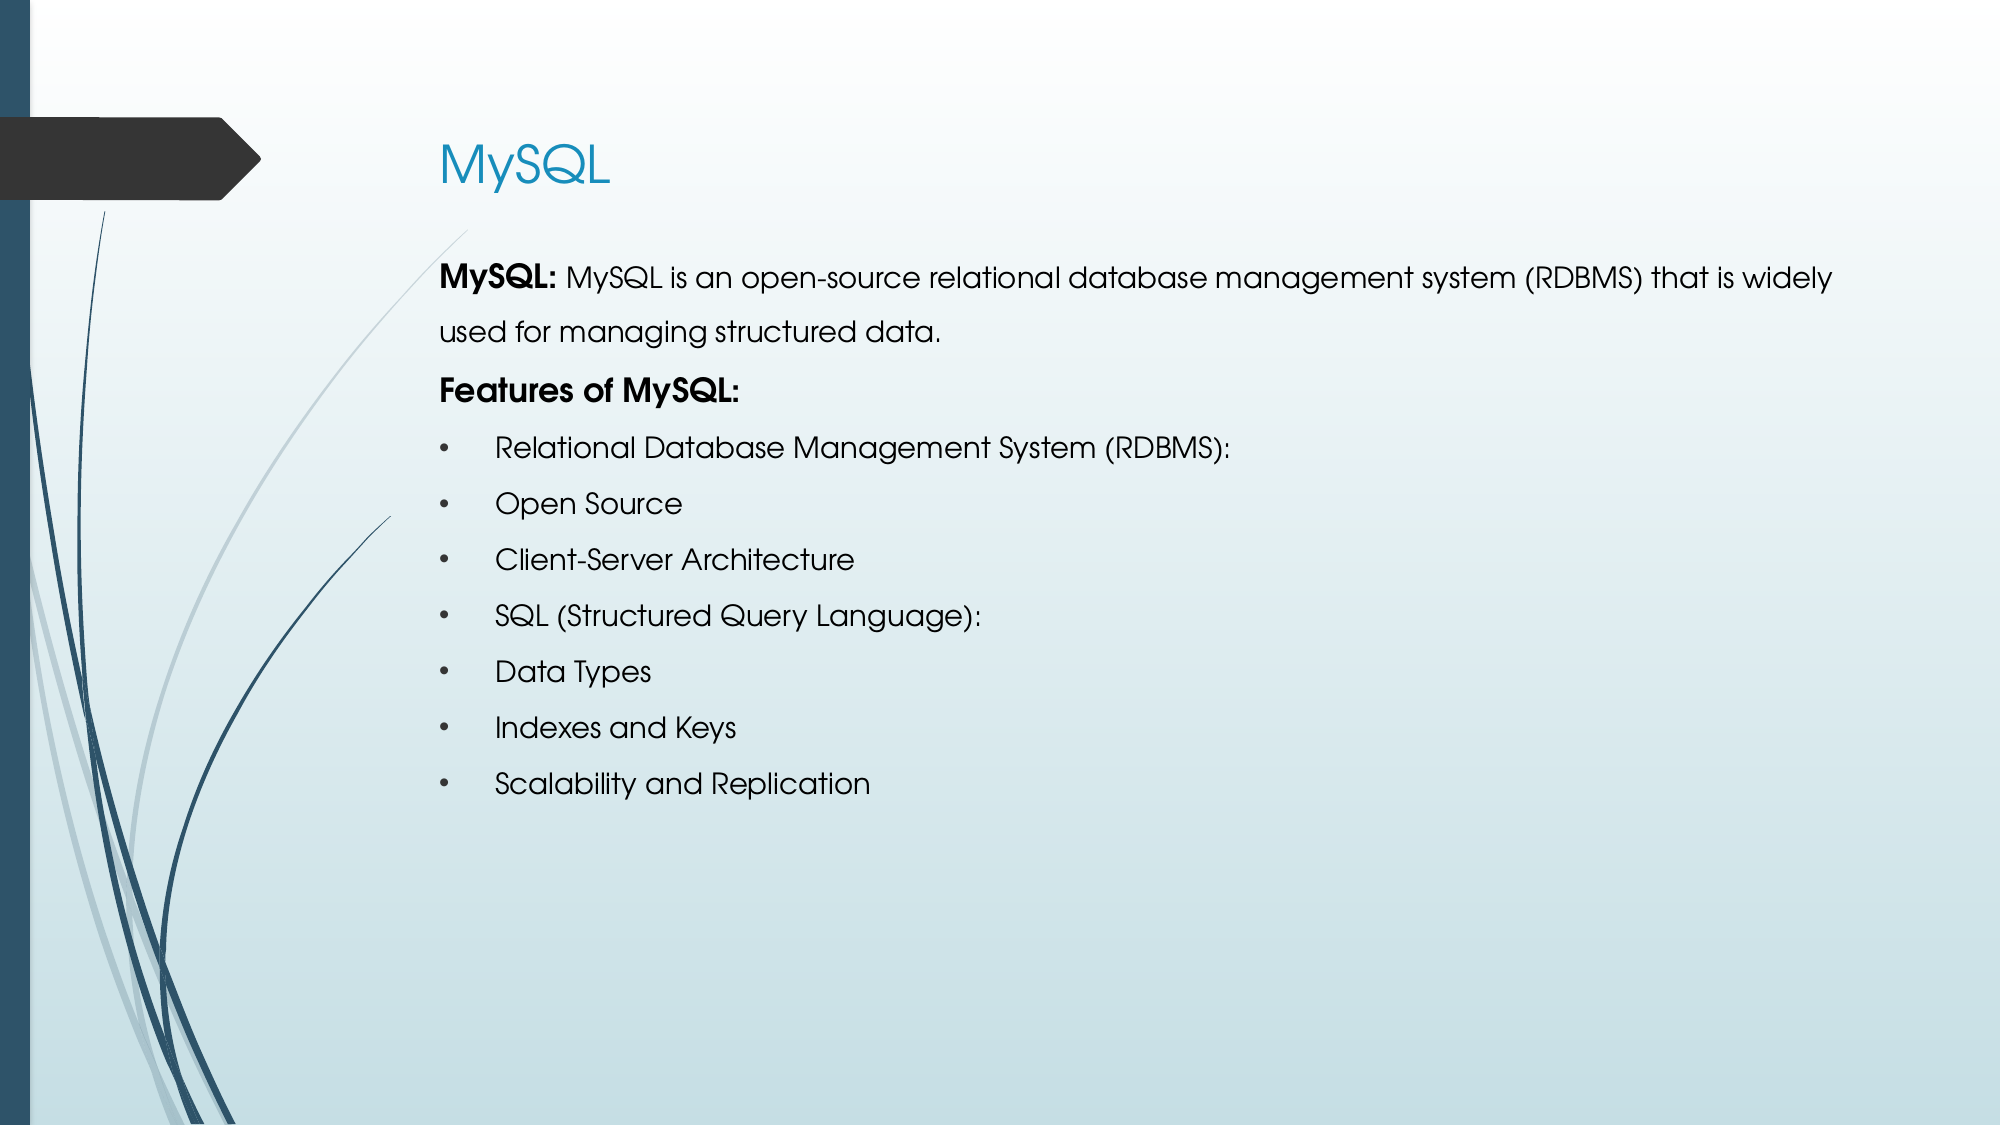

MySQL
MySQL: MySQL is an open-source relational database management system (RDBMS) that is widely used for managing structured data.
Features of MySQL:
Relational Database Management System (RDBMS):
Open Source
Client-Server Architecture
SQL (Structured Query Language):
Data Types
Indexes and Keys
Scalability and Replication